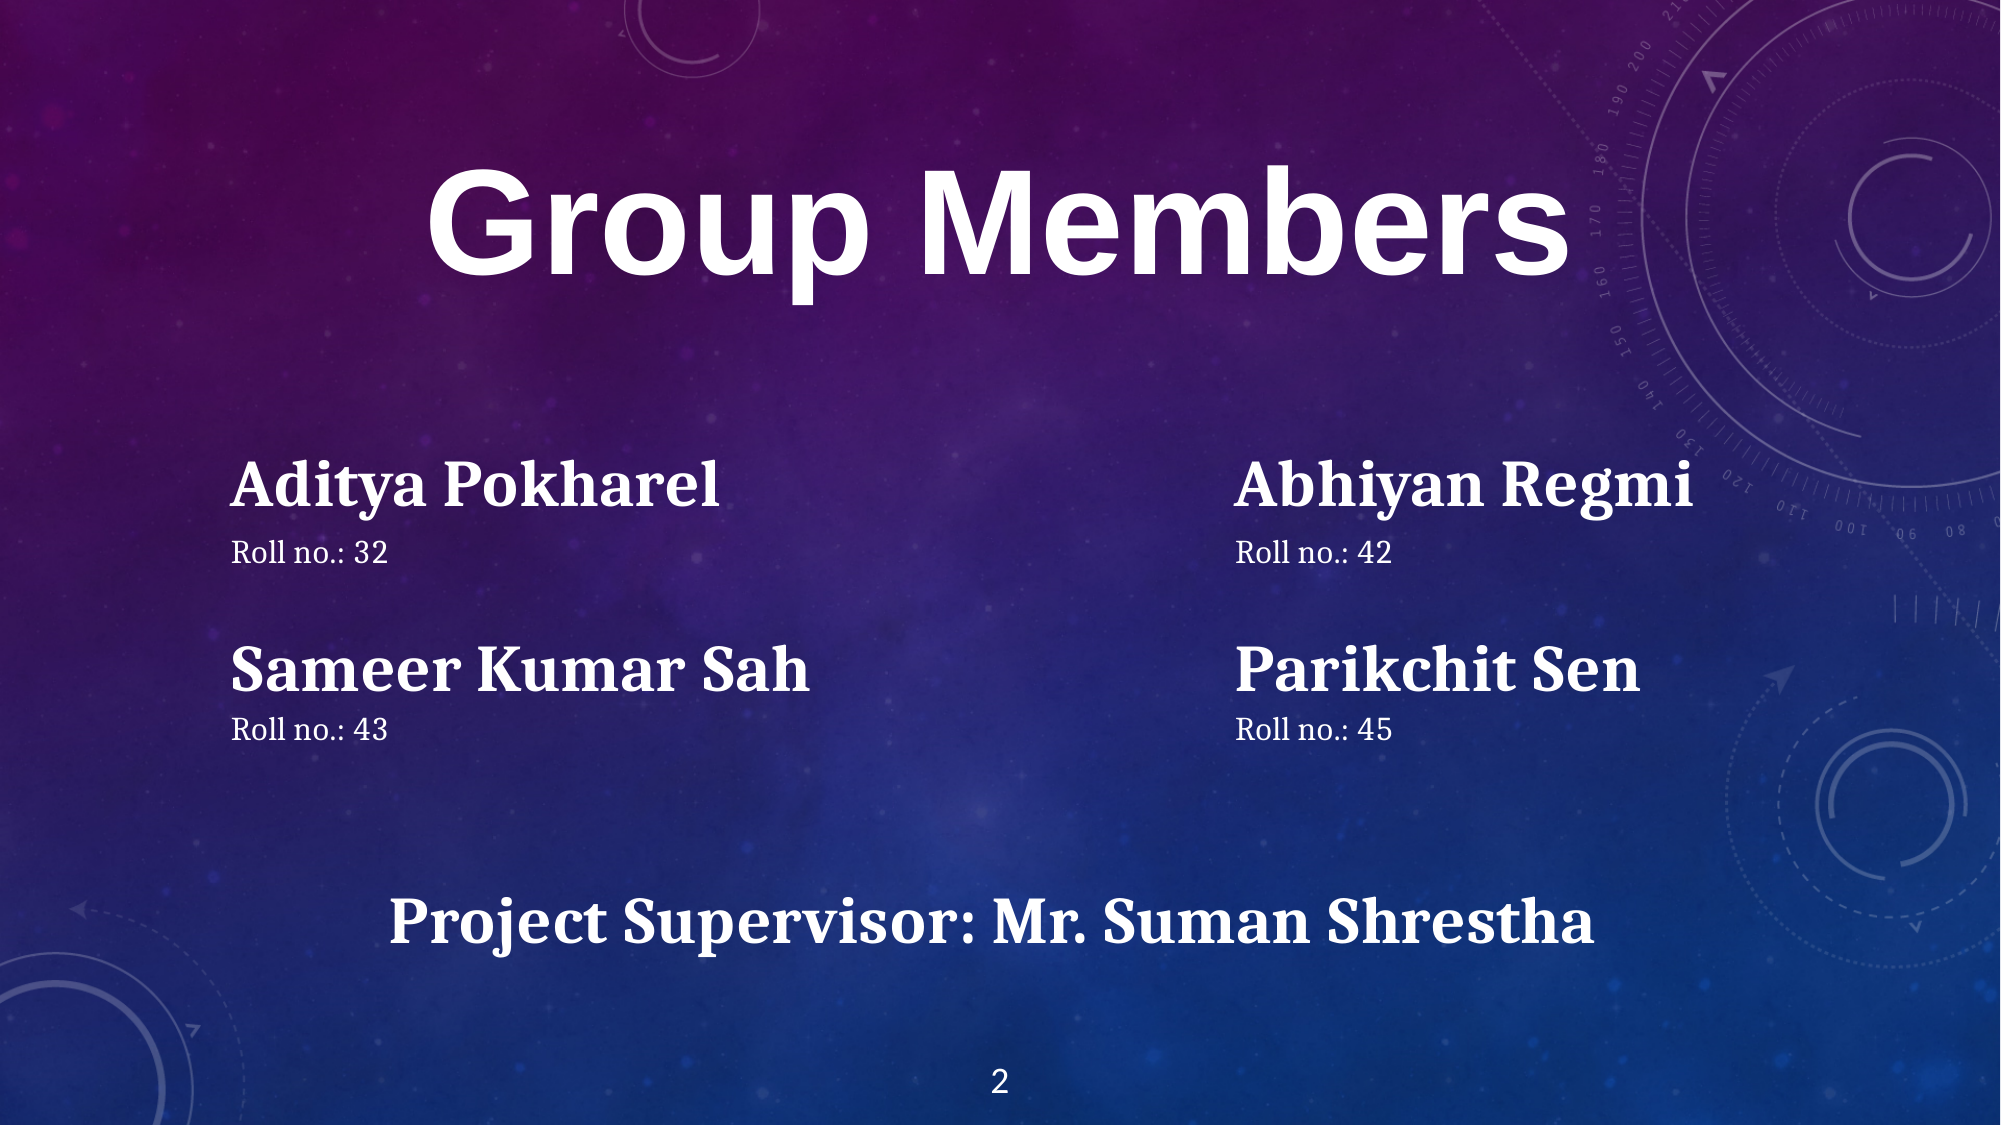

Group Members
Aditya Pokharel
Abhiyan Regmi
Roll no.: 32
Roll no.: 42
Sameer Kumar Sah
Parikchit Sen
Roll no.: 43
Roll no.: 45
Project Supervisor: Mr. Suman Shrestha
2